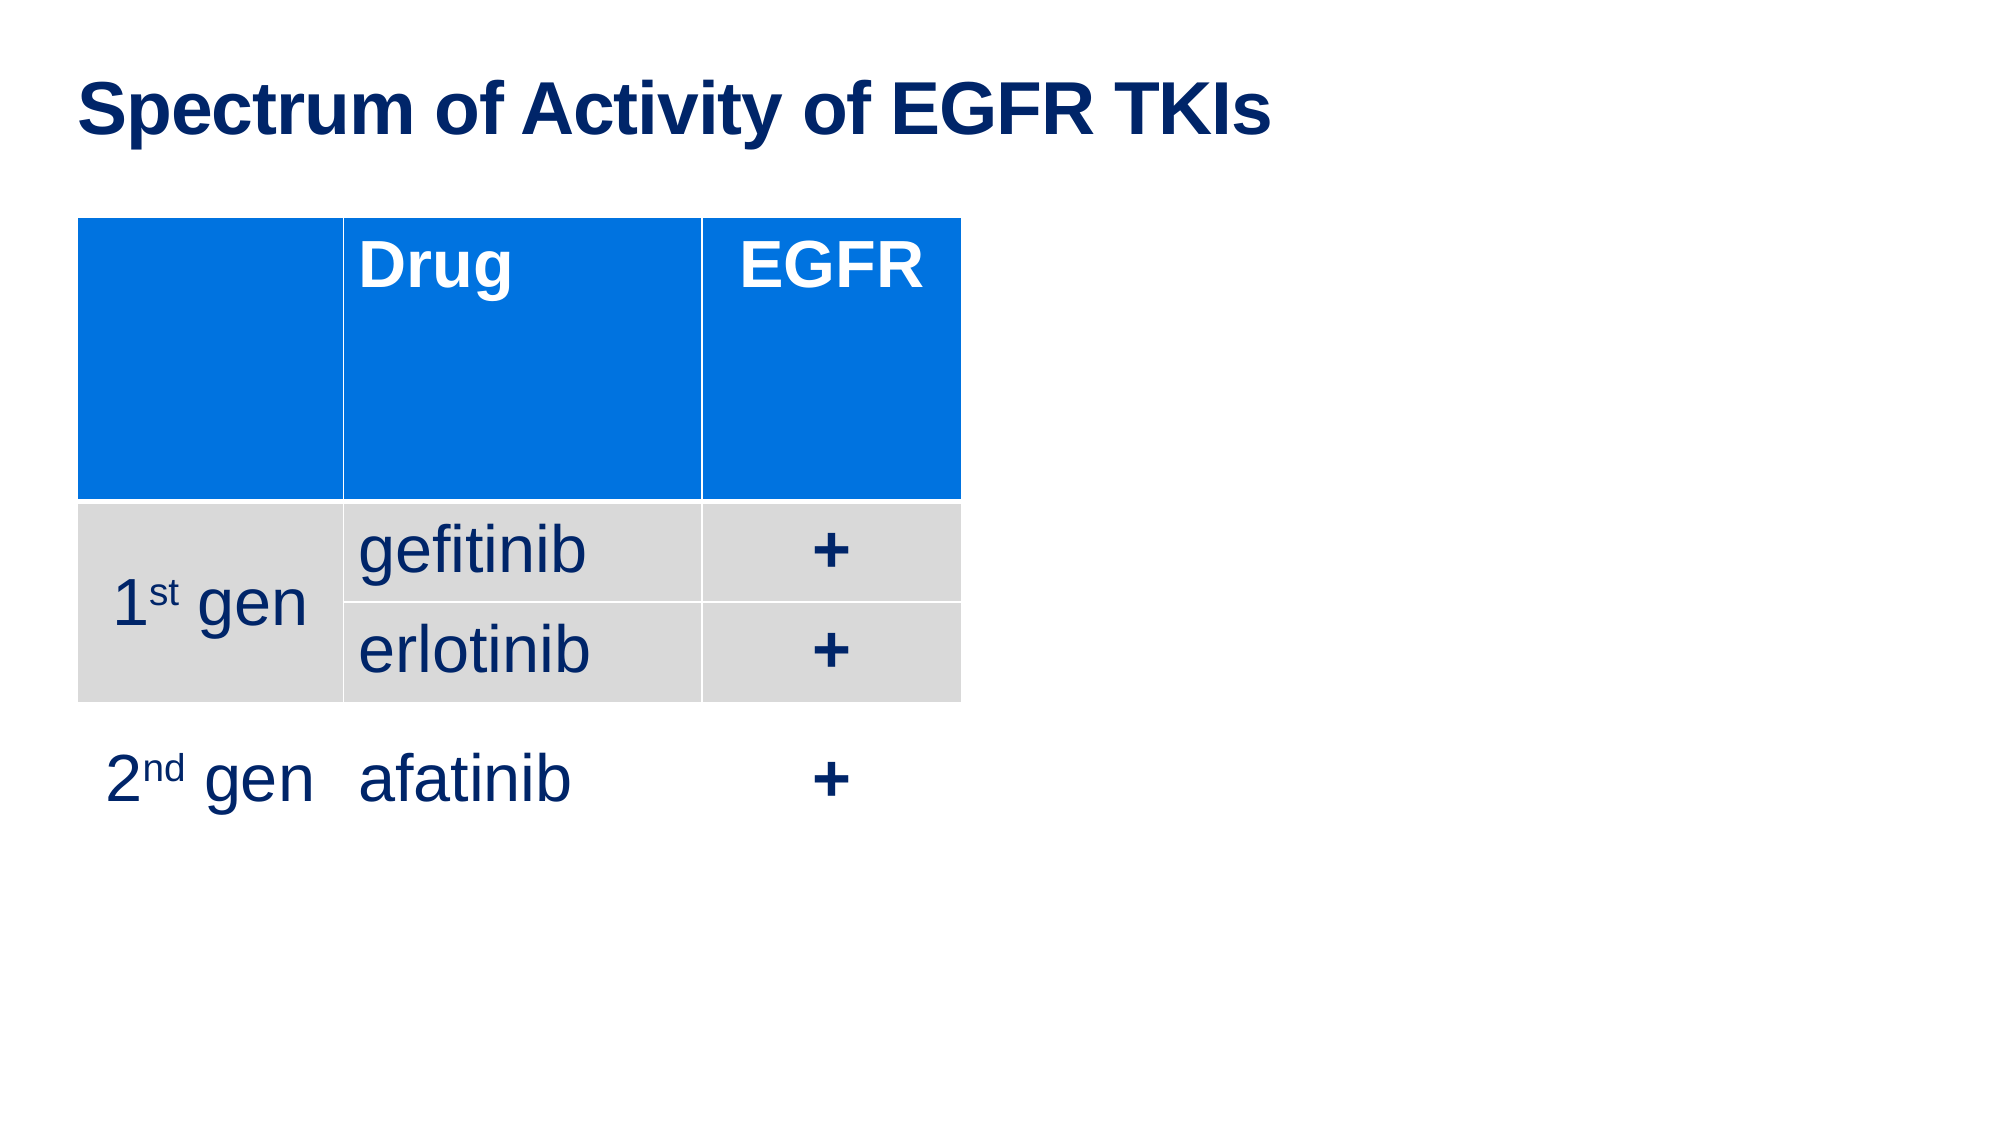

# Spectrum of Activity of EGFR TKIs
|  | Drug | EGFR |
| --- | --- | --- |
| 1st gen | gefitinib | + |
|  | erlotinib | + |
| 2nd gen | afatinib | + |